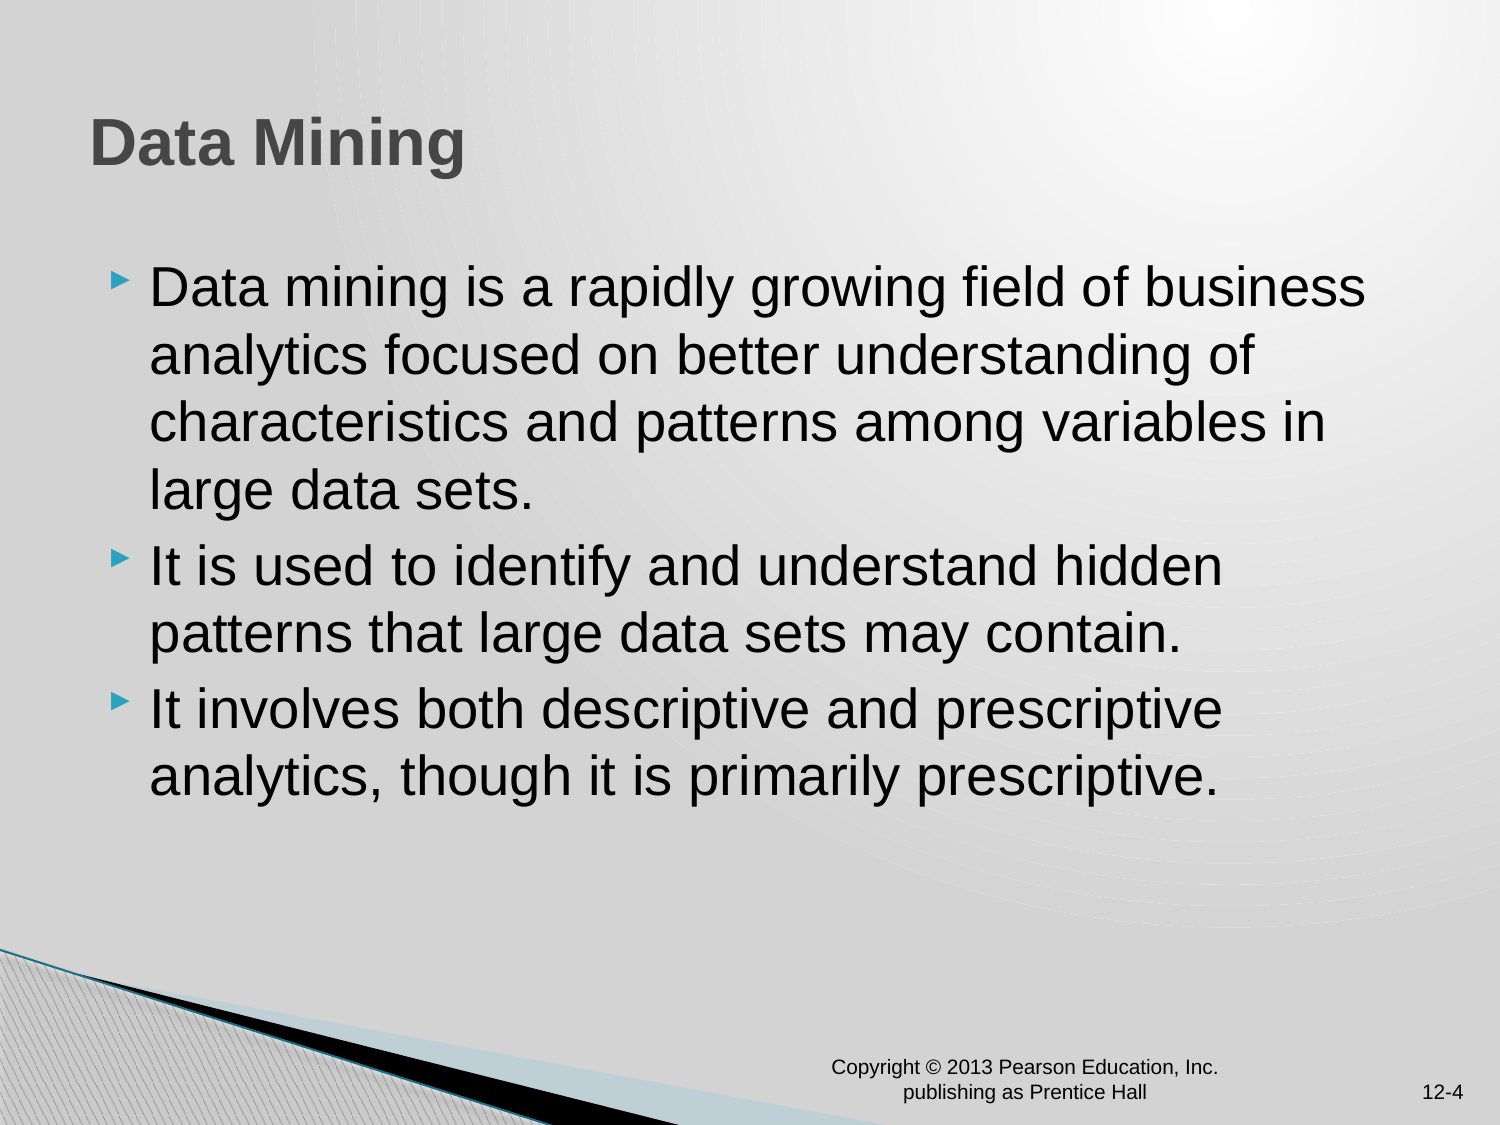

# Data Mining
Data mining is a rapidly growing field of business analytics focused on better understanding of characteristics and patterns among variables in large data sets.
It is used to identify and understand hidden patterns that large data sets may contain.
It involves both descriptive and prescriptive analytics, though it is primarily prescriptive.
Copyright © 2013 Pearson Education, Inc. publishing as Prentice Hall
12-4